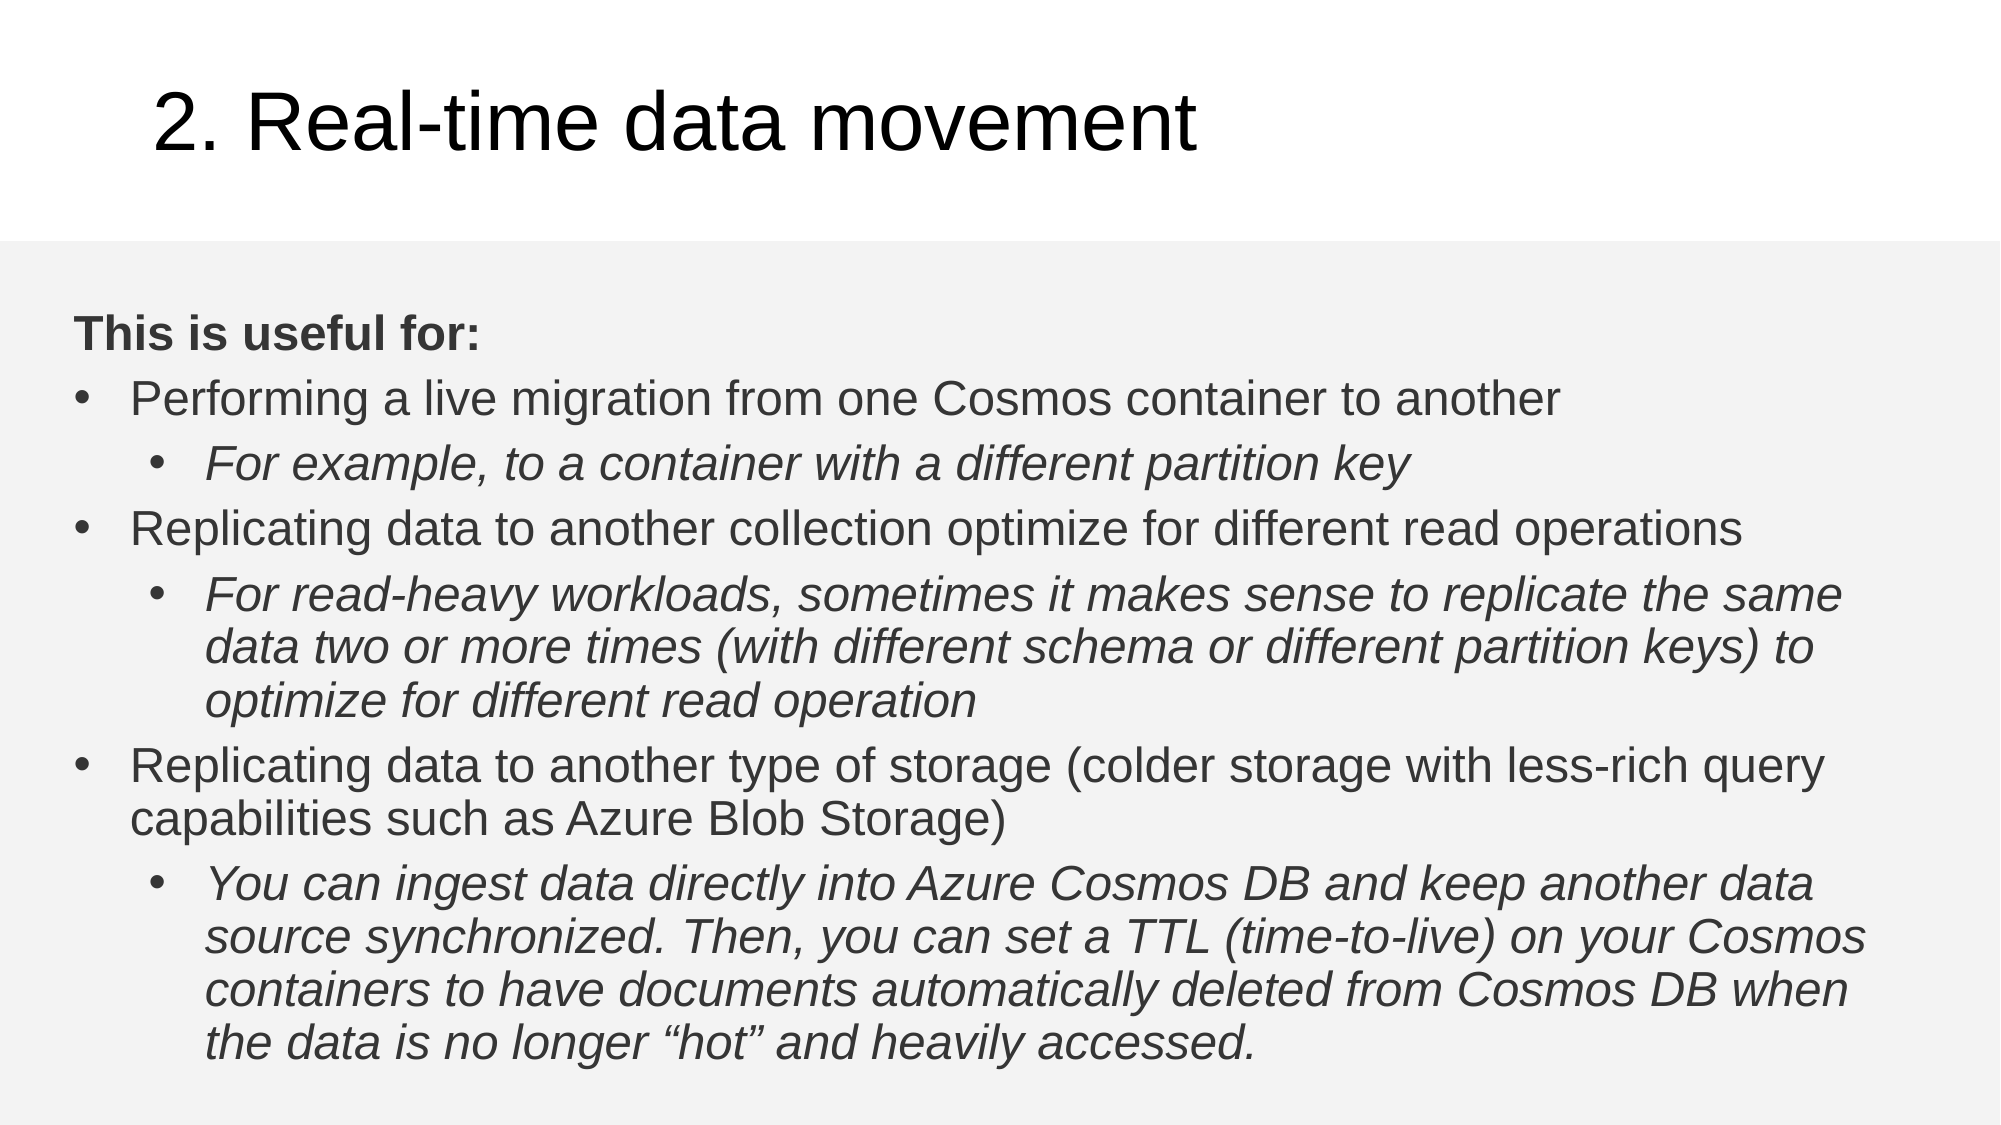

# 2. Real-time data movement
This is useful for:
Performing a live migration from one Cosmos container to another
For example, to a container with a different partition key
Replicating data to another collection optimize for different read operations
For read-heavy workloads, sometimes it makes sense to replicate the same data two or more times (with different schema or different partition keys) to optimize for different read operation
Replicating data to another type of storage (colder storage with less-rich query capabilities such as Azure Blob Storage)
You can ingest data directly into Azure Cosmos DB and keep another data source synchronized. Then, you can set a TTL (time-to-live) on your Cosmos containers to have documents automatically deleted from Cosmos DB when the data is no longer “hot” and heavily accessed.